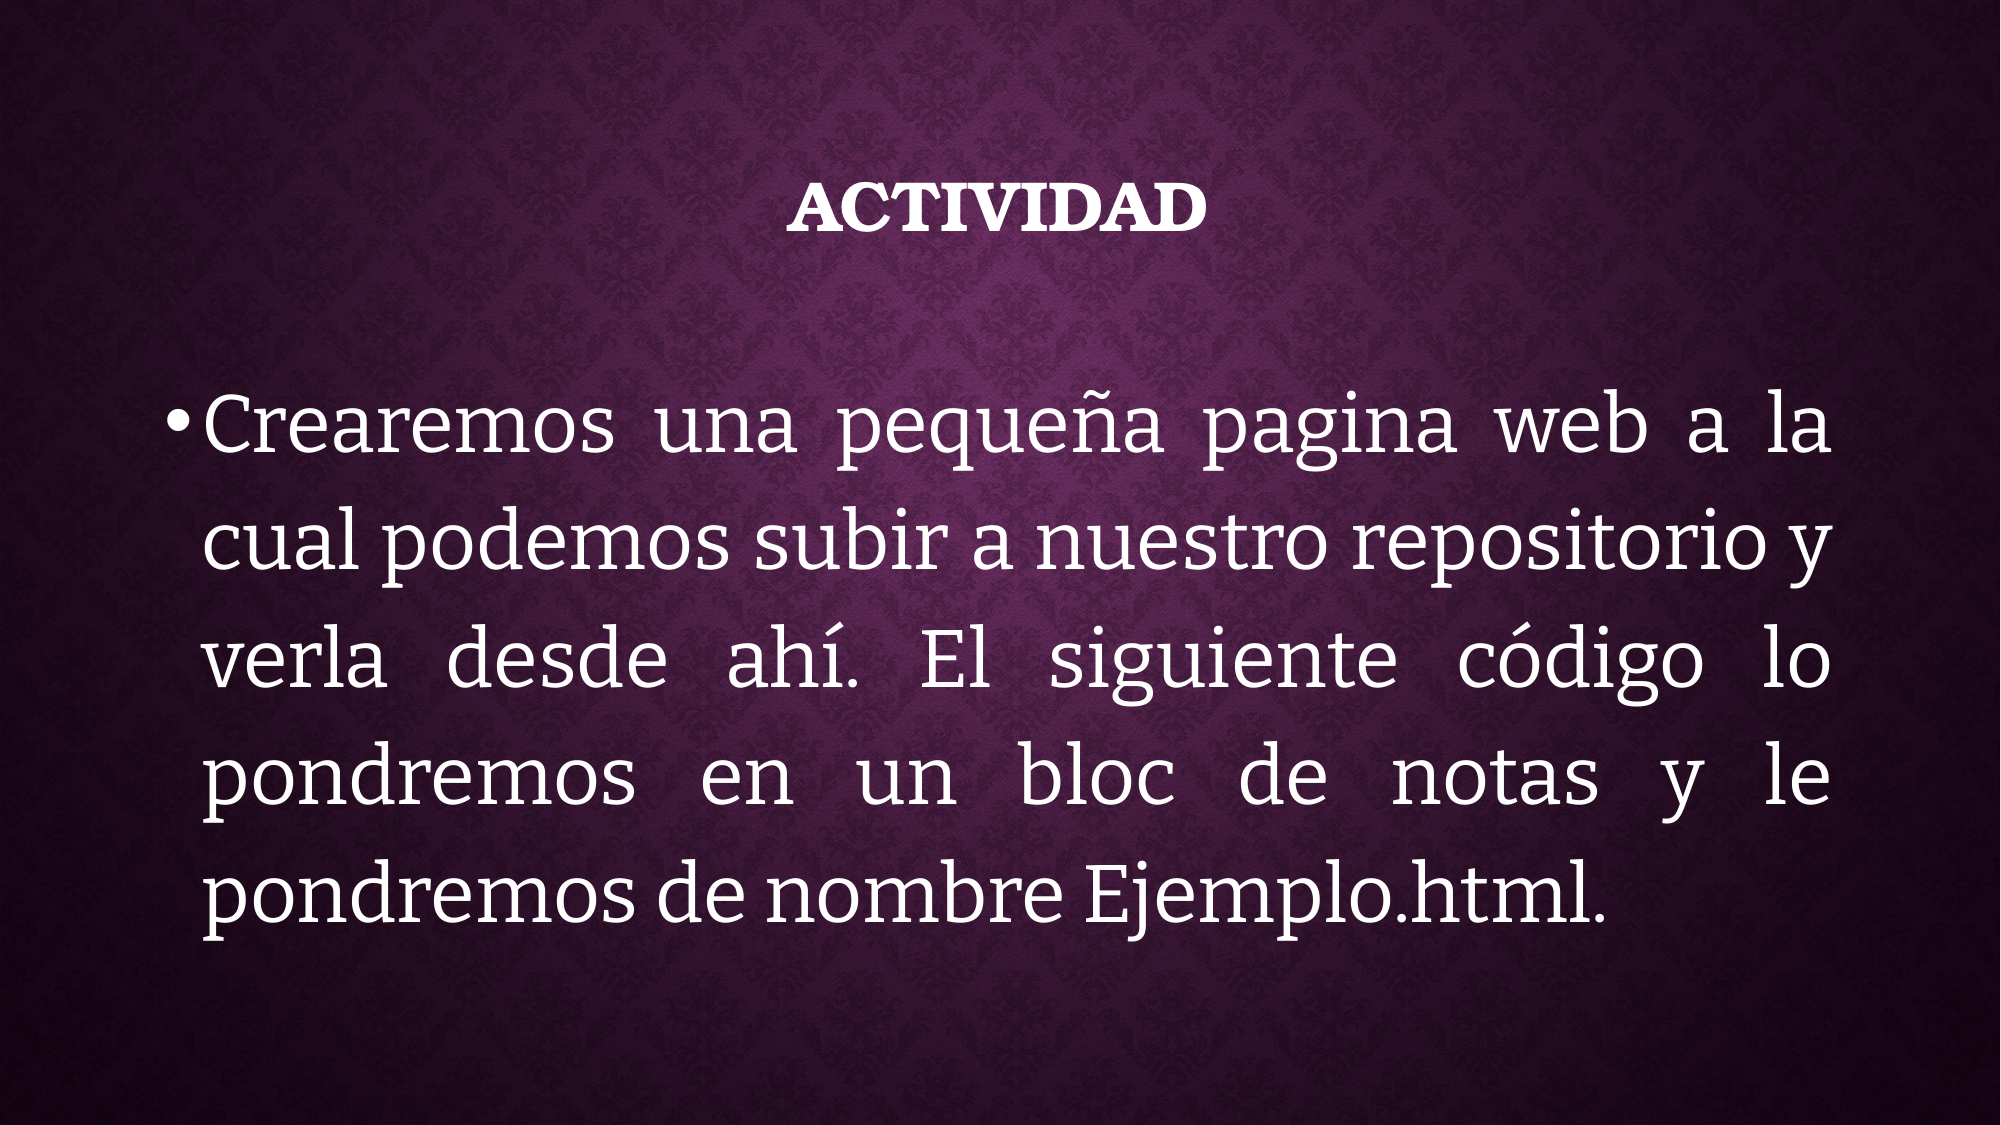

# Actividad
Crearemos una pequeña pagina web a la cual podemos subir a nuestro repositorio y verla desde ahí. El siguiente código lo pondremos en un bloc de notas y le pondremos de nombre Ejemplo.html.